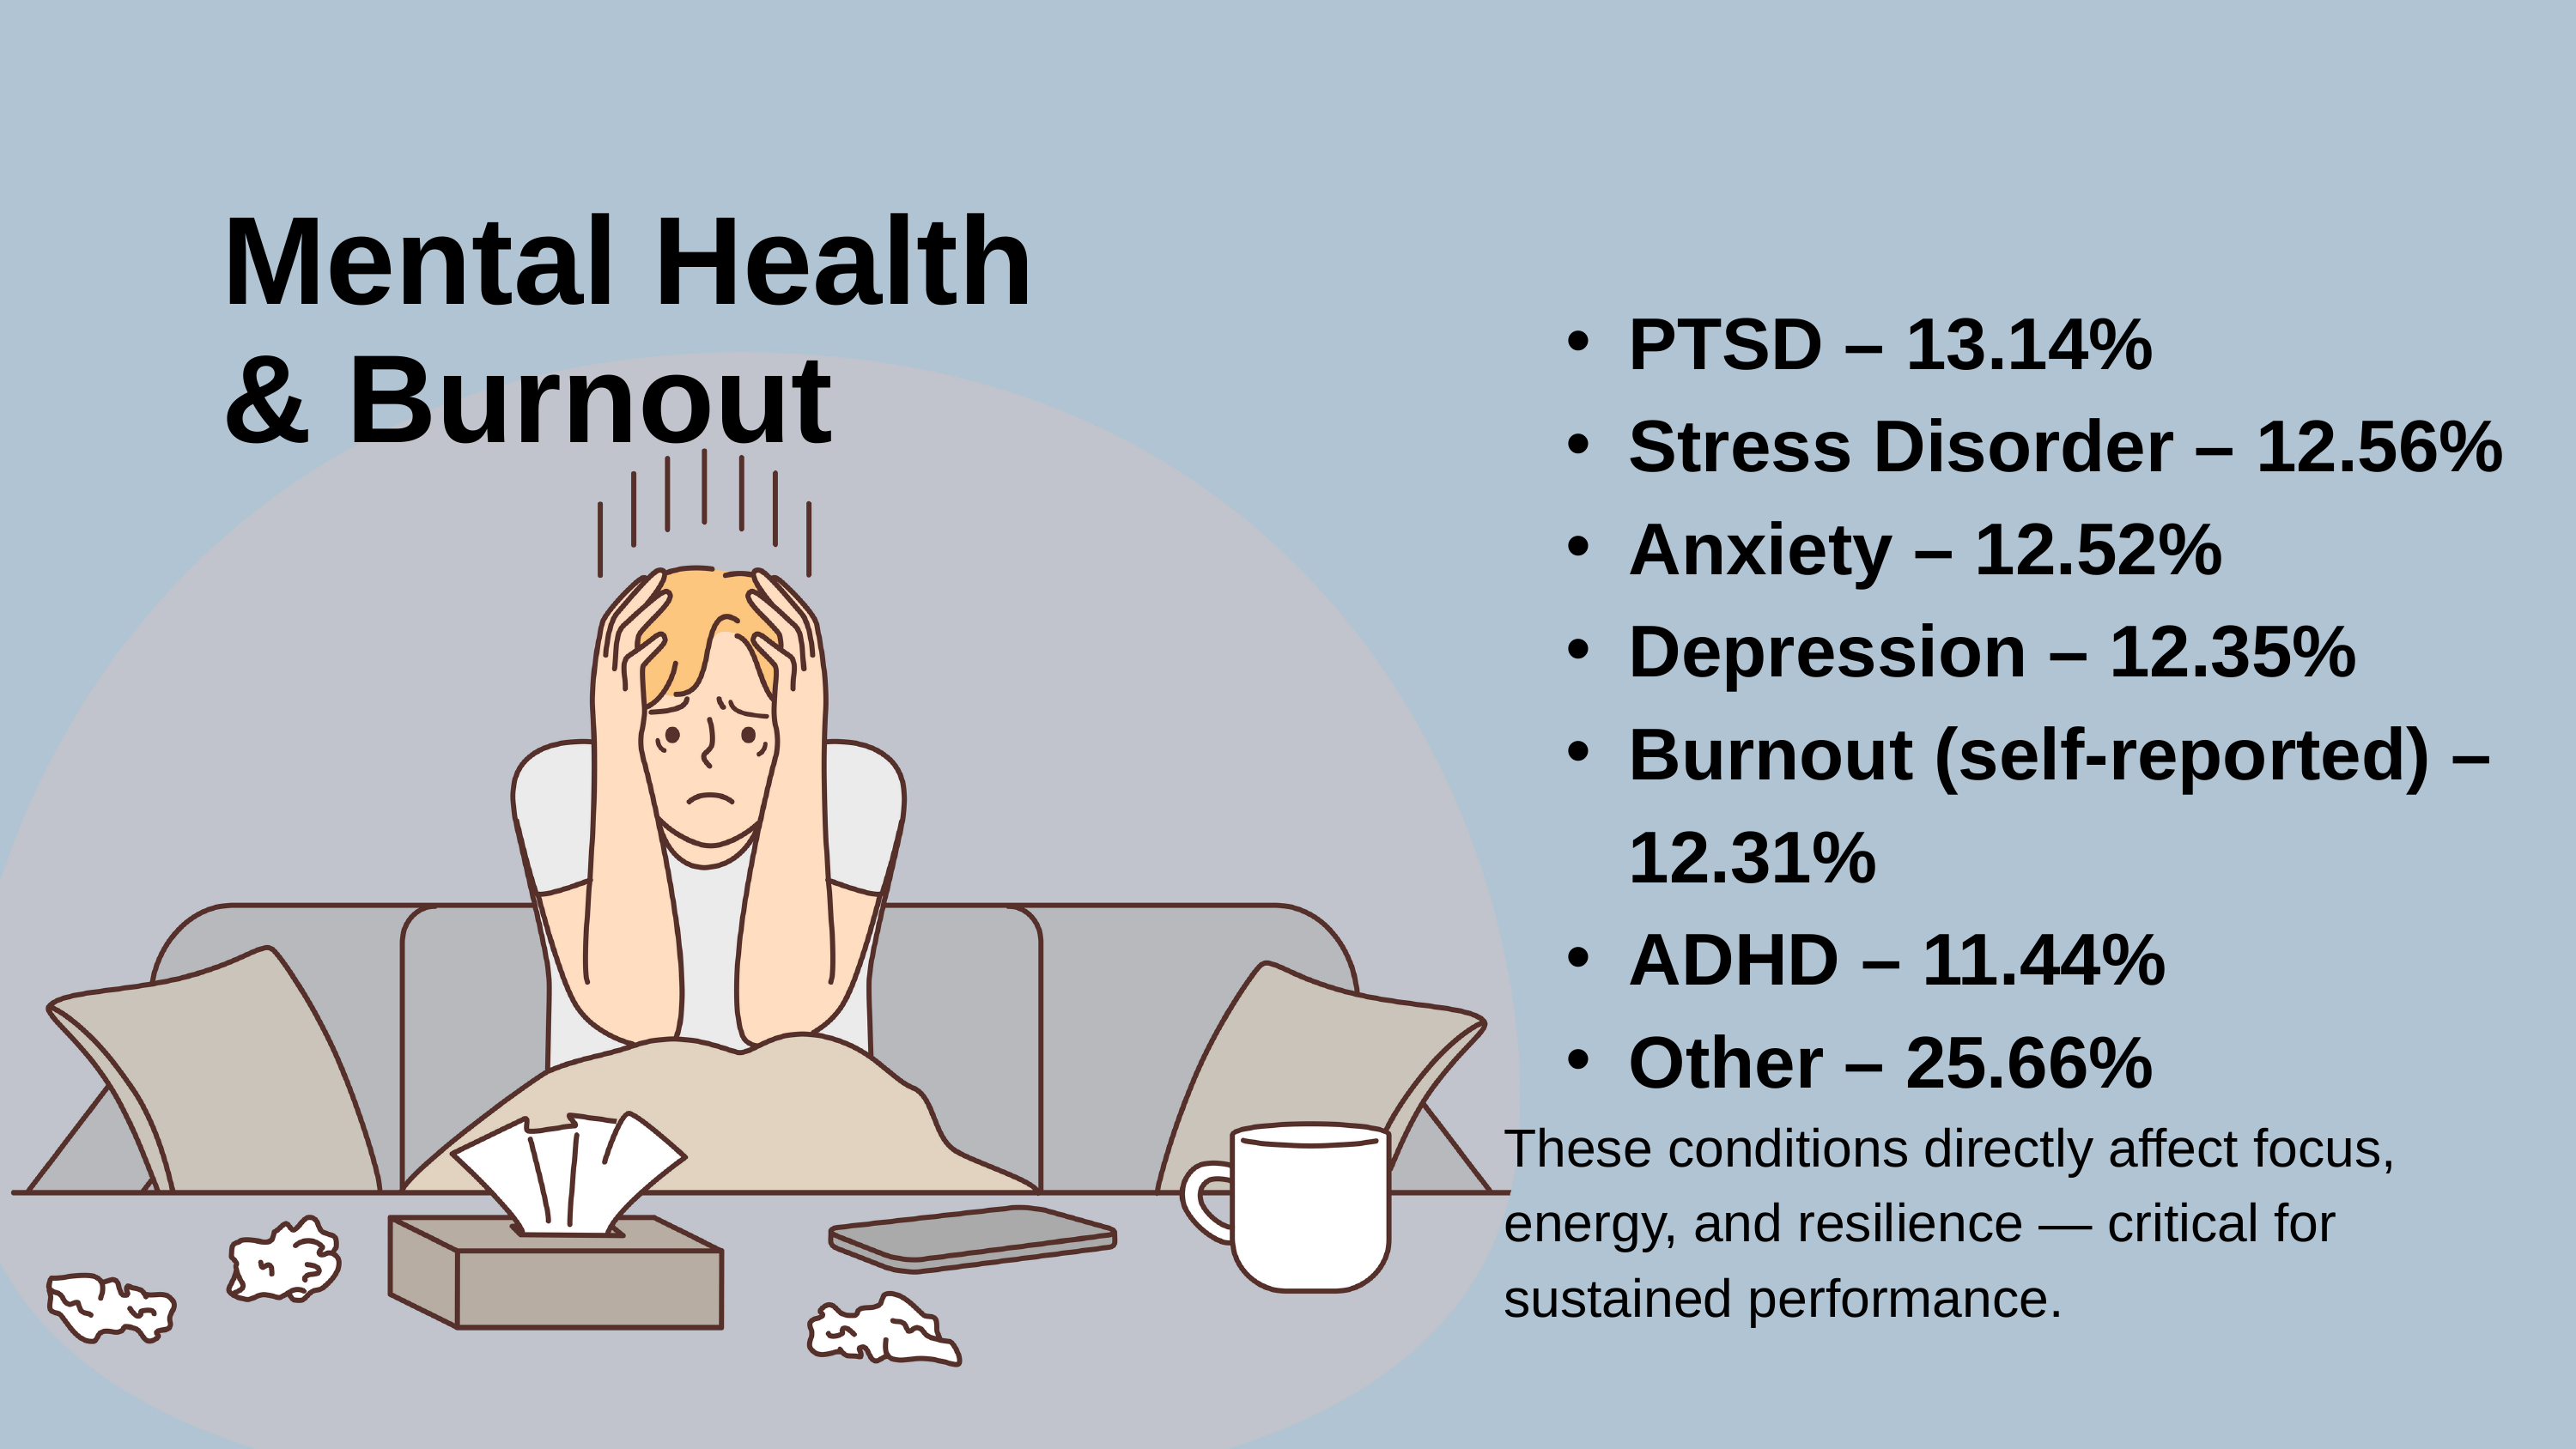

PTSD – 13.14%
Stress Disorder – 12.56%
Anxiety – 12.52%
Depression – 12.35%
Burnout (self-reported) – 12.31%
ADHD – 11.44%
Other – 25.66%
These conditions directly affect focus, energy, and resilience — critical for sustained performance.

Mental Health & Burnout